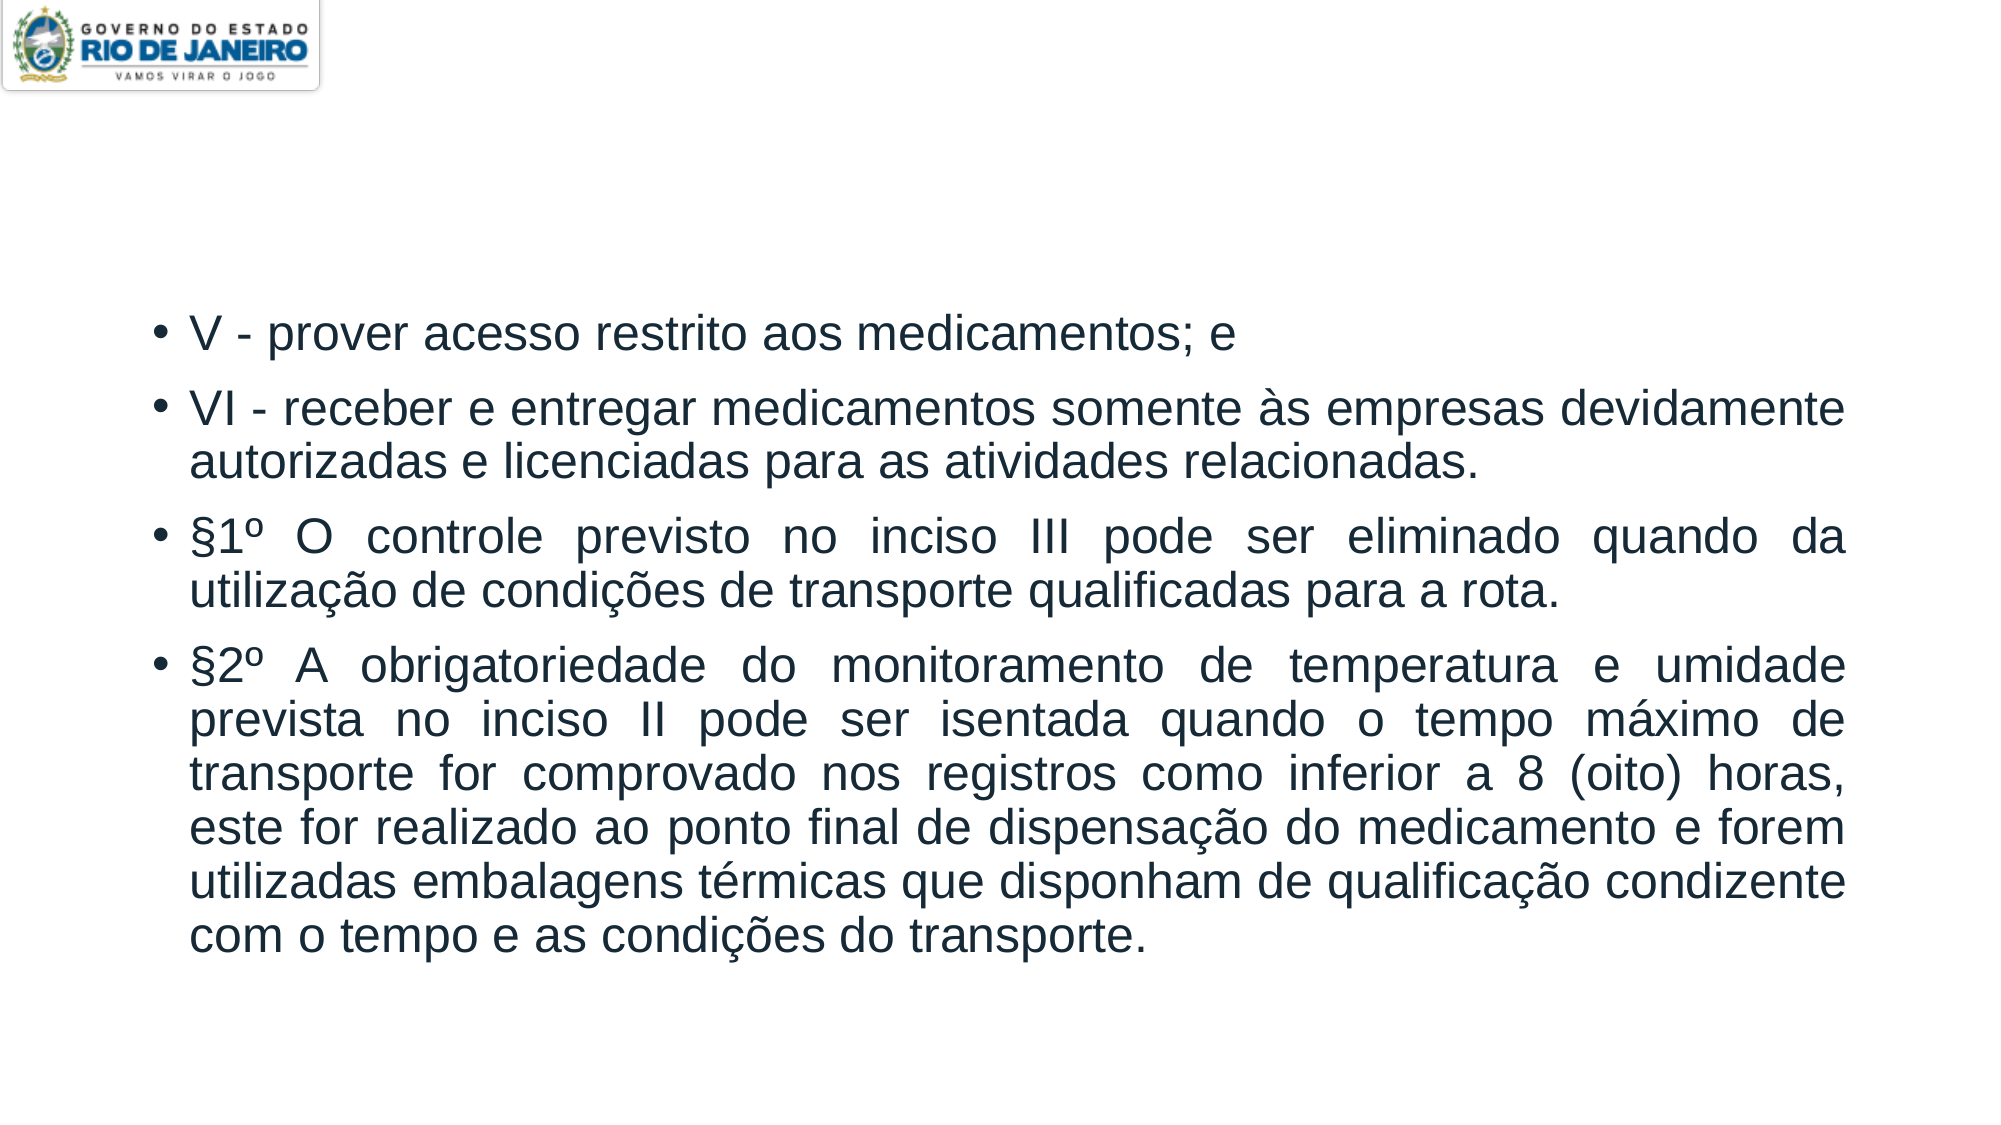

#
V - prover acesso restrito aos medicamentos; e
VI - receber e entregar medicamentos somente às empresas devidamente autorizadas e licenciadas para as atividades relacionadas.
§1º O controle previsto no inciso III pode ser eliminado quando da utilização de condições de transporte qualificadas para a rota.
§2º A obrigatoriedade do monitoramento de temperatura e umidade prevista no inciso II pode ser isentada quando o tempo máximo de transporte for comprovado nos registros como inferior a 8 (oito) horas, este for realizado ao ponto final de dispensação do medicamento e forem utilizadas embalagens térmicas que disponham de qualificação condizente com o tempo e as condições do transporte.